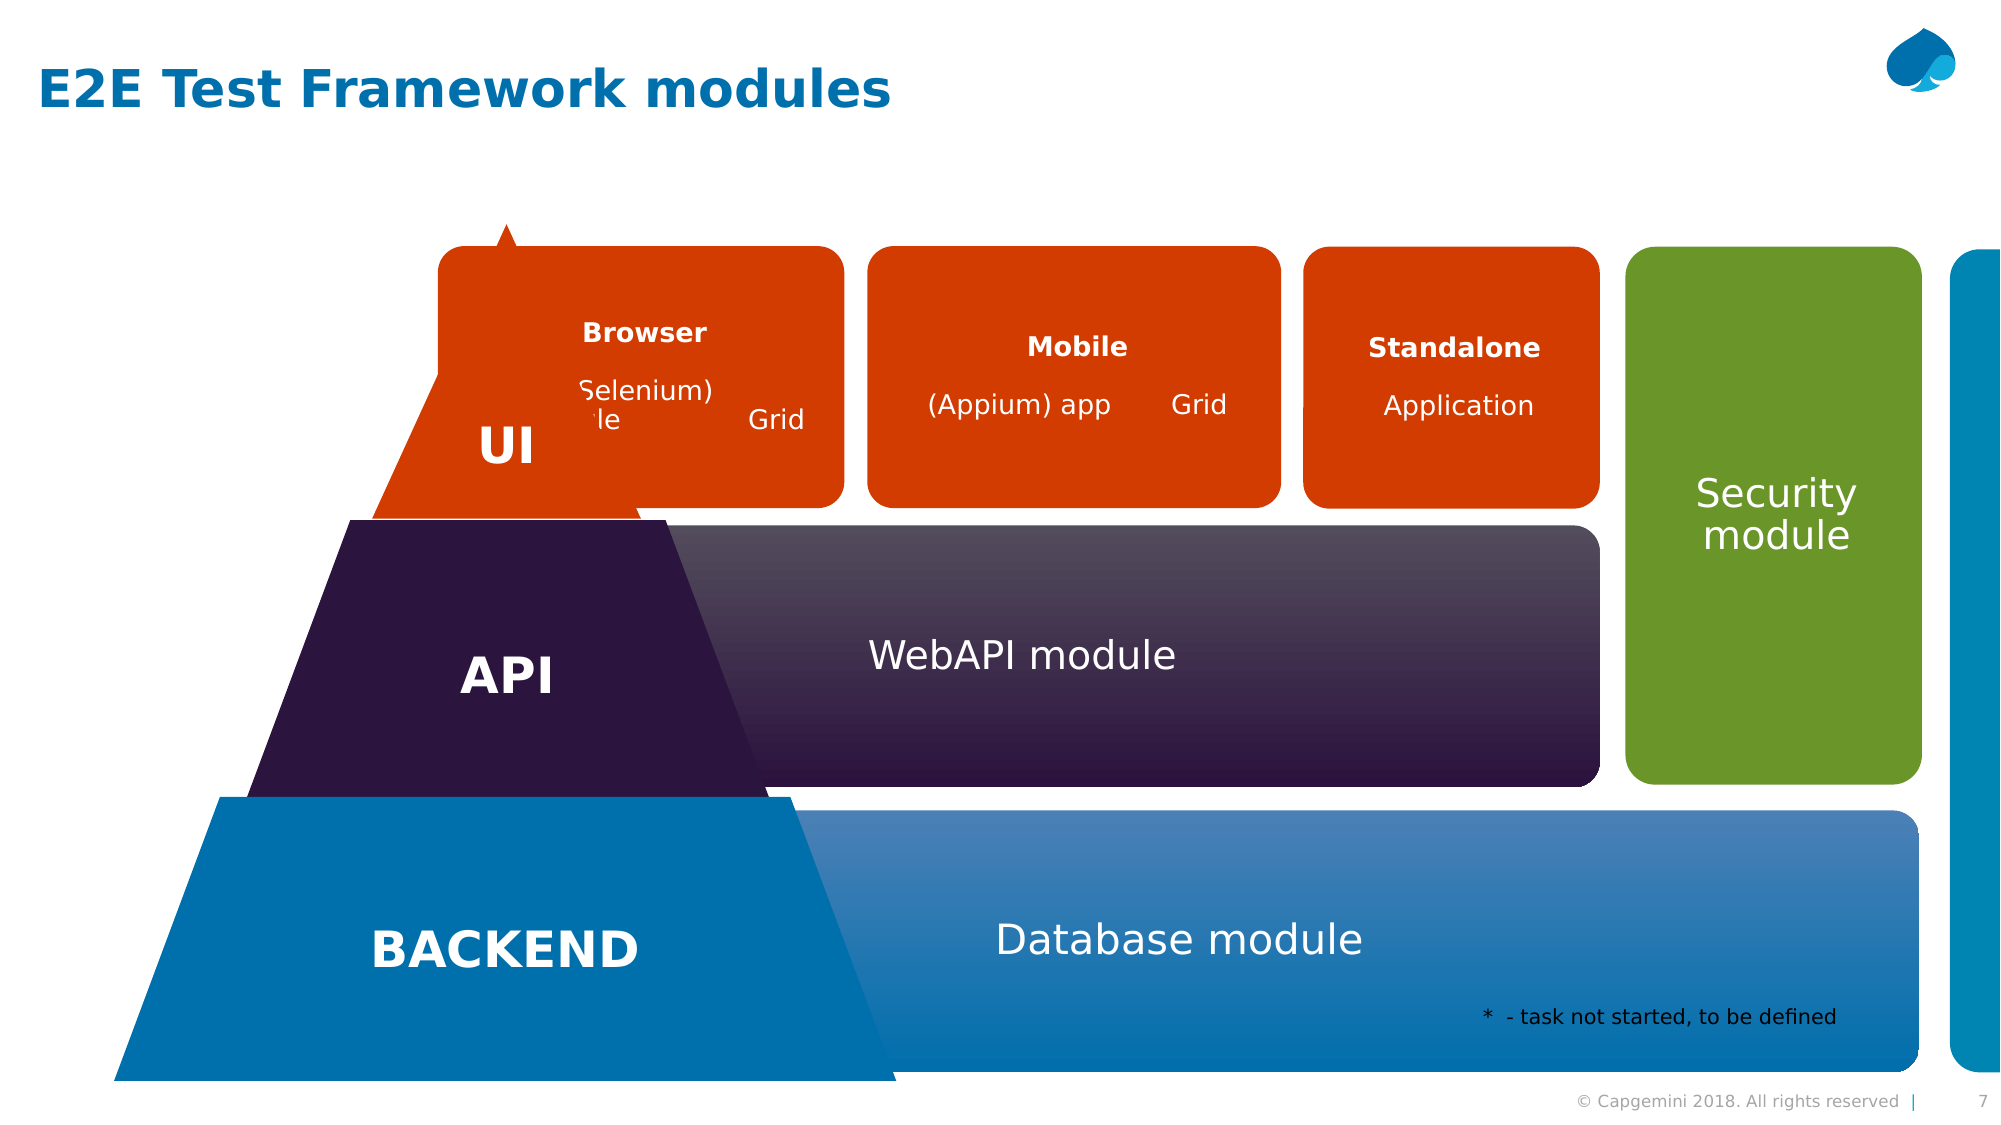

# E2E Test Framework modules
UI
API
BACKEND
Database module
Security module
WebAPI module
Browser
(Selenium)
UI module               Grid
Mobile
(Appium) app       Grid
Standalone
 Application
DevOps module
Test core module
*  - task not started, to be defined